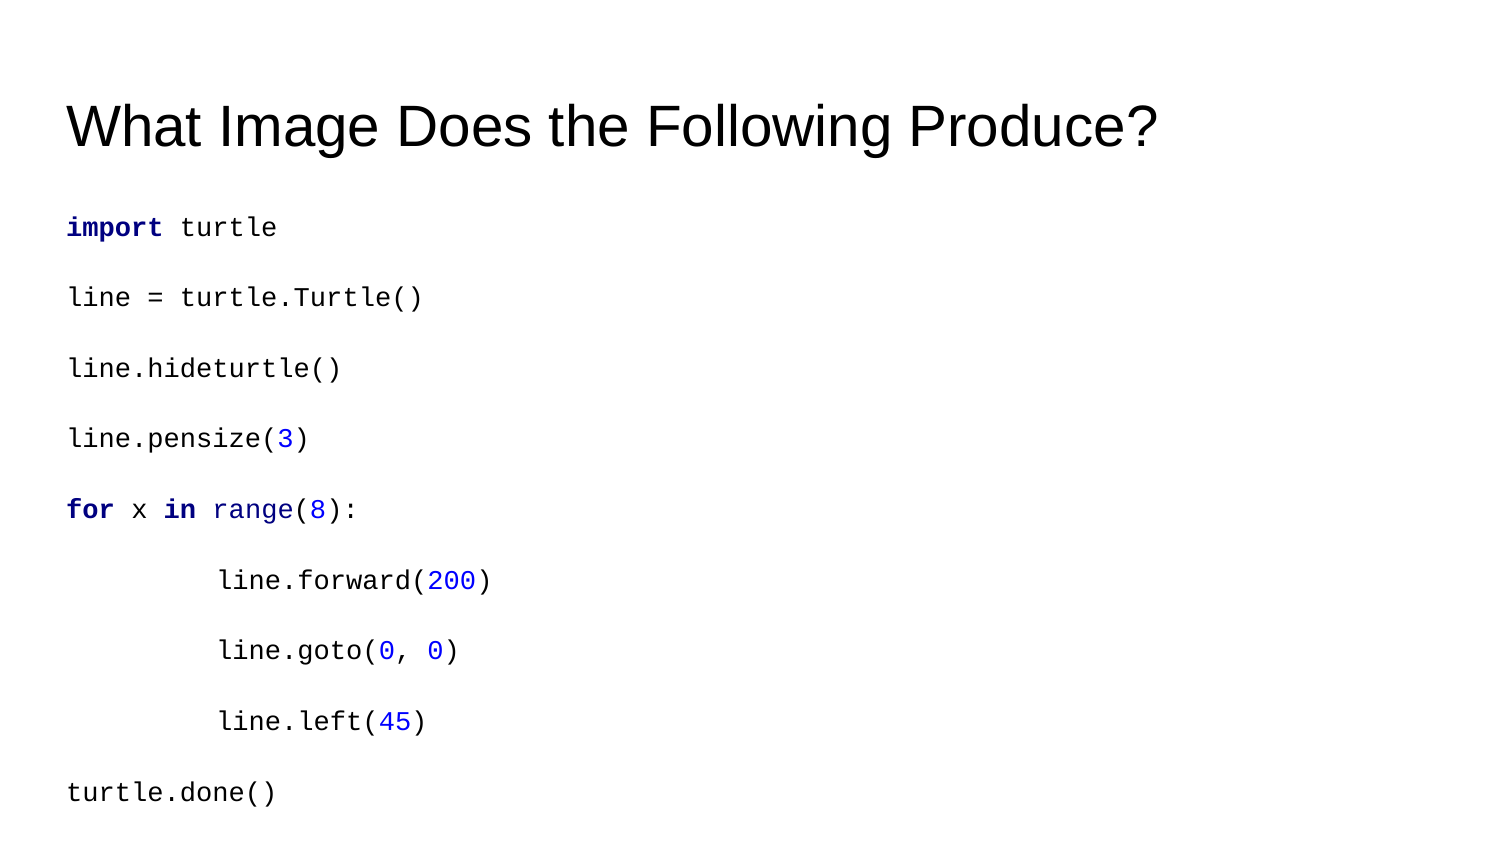

# What Image Does the Following Produce?
import turtle
line = turtle.Turtle()
line.hideturtle()
line.pensize(3)
for x in range(8):
	line.forward(200)
	line.goto(0, 0)
	line.left(45)
turtle.done()